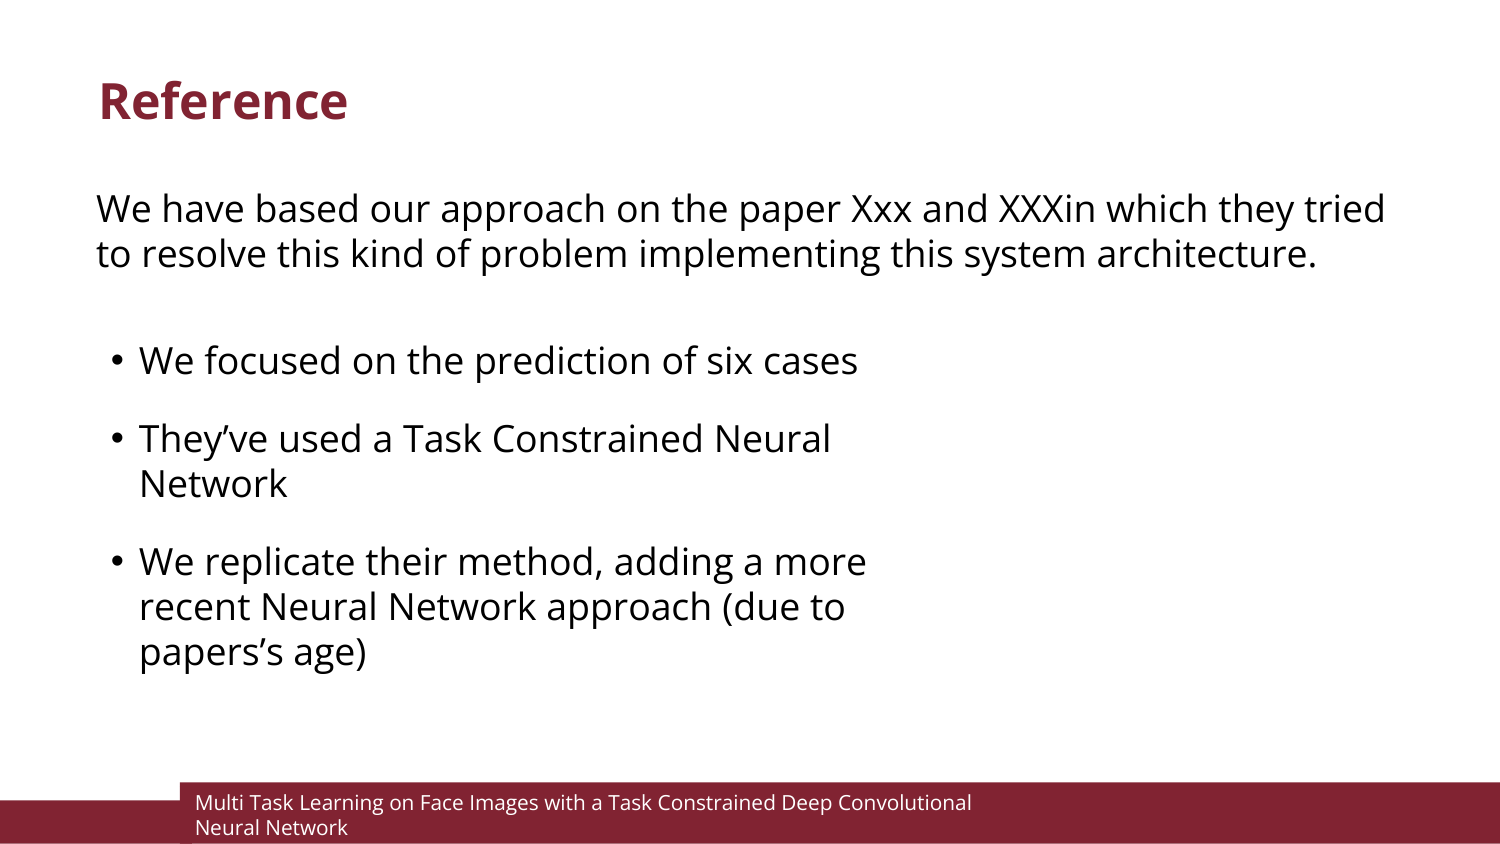

Reference
We have based our approach on the paper Xxx and XXXin which they tried to resolve this kind of problem implementing this system architecture.

We focused on the prediction of six cases
They’ve used a Task Constrained Neural Network
We replicate their method, adding a more recent Neural Network approach (due to papers’s age)

Using SocialMedia to Enhance Emergency Situation Awareness

Multi Task Learning on Face Images with a Task Constrained Deep Convolutional Neural Network

Using SocialMedia to Enhance Emergency Situation Awareness